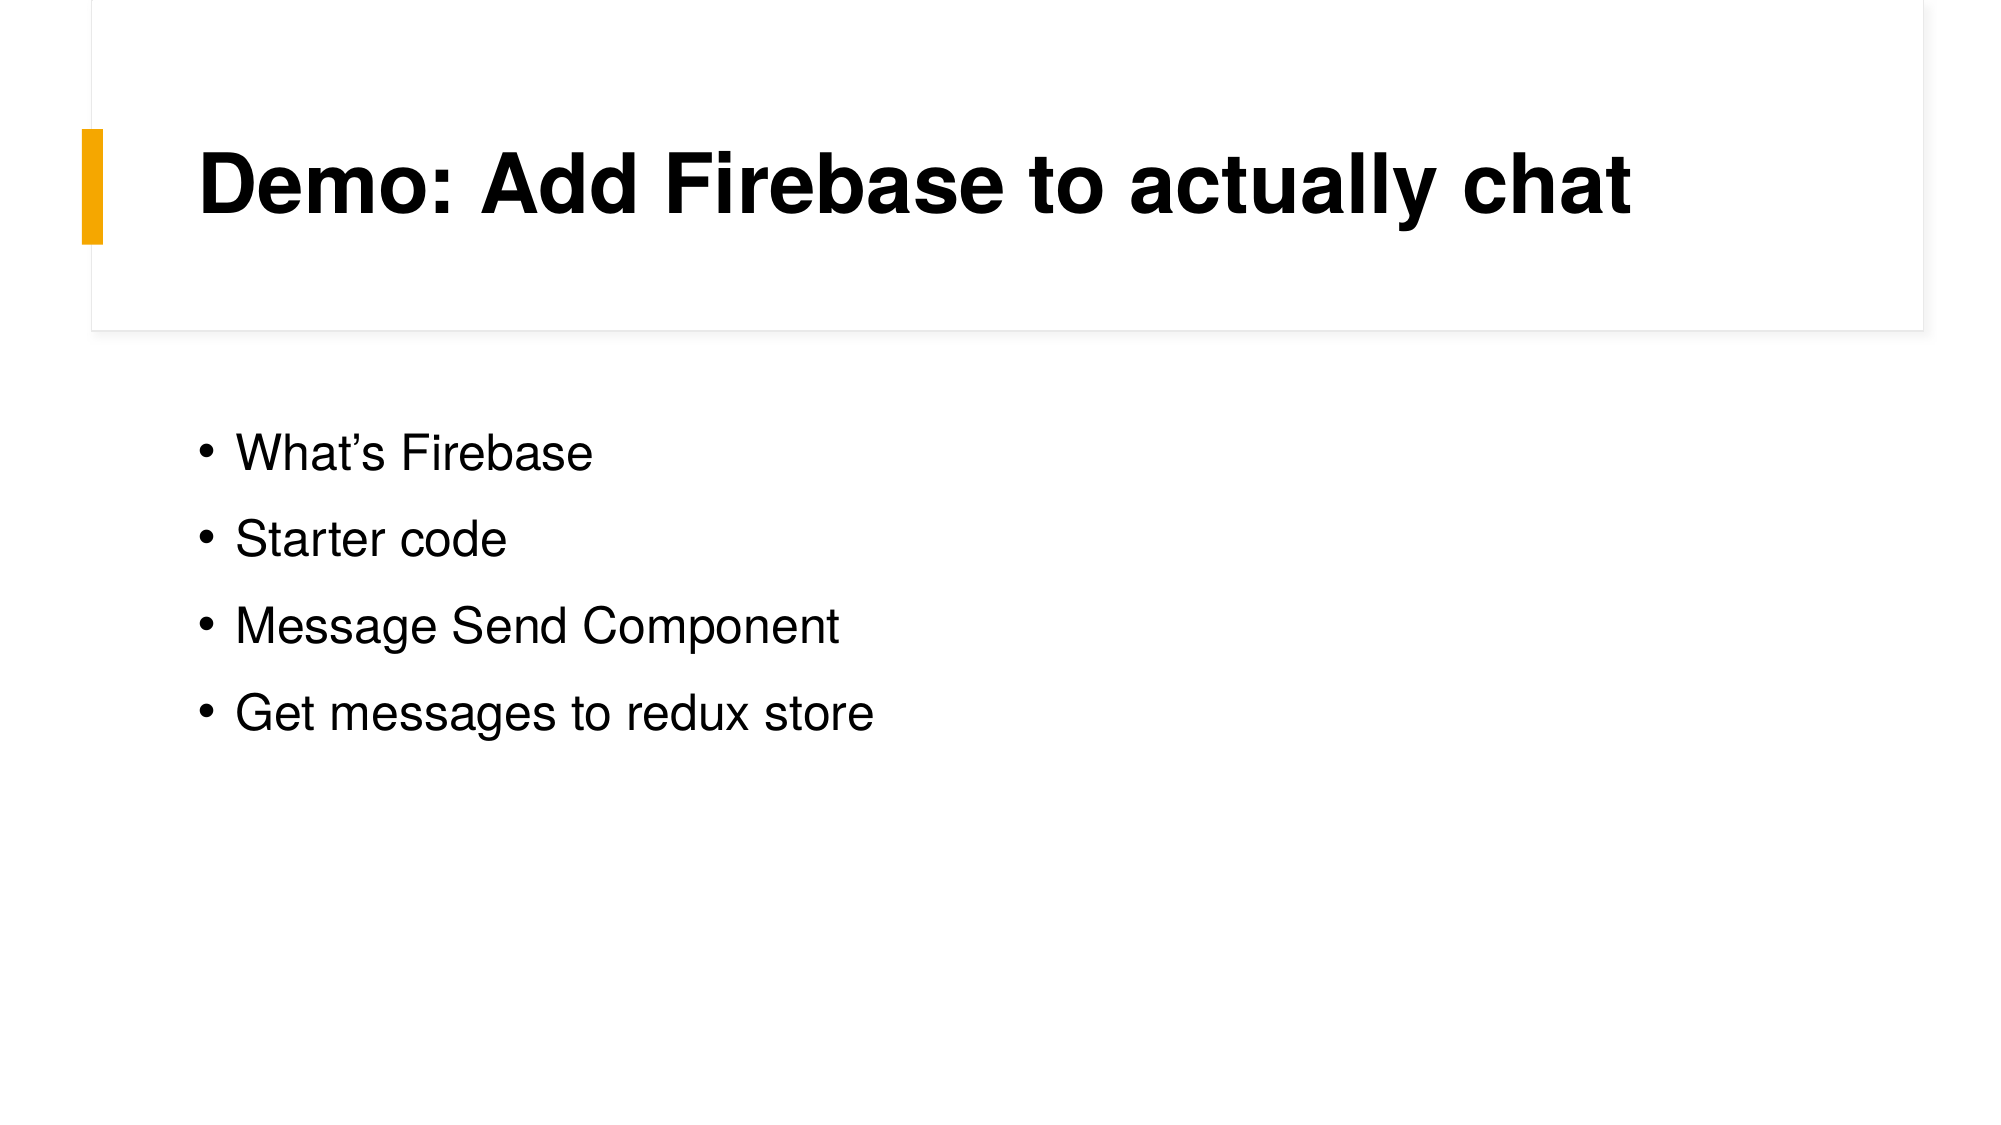

# Demo: Add Firebase to actually chat
What’s Firebase
Starter code
Message Send Component
Get messages to redux store